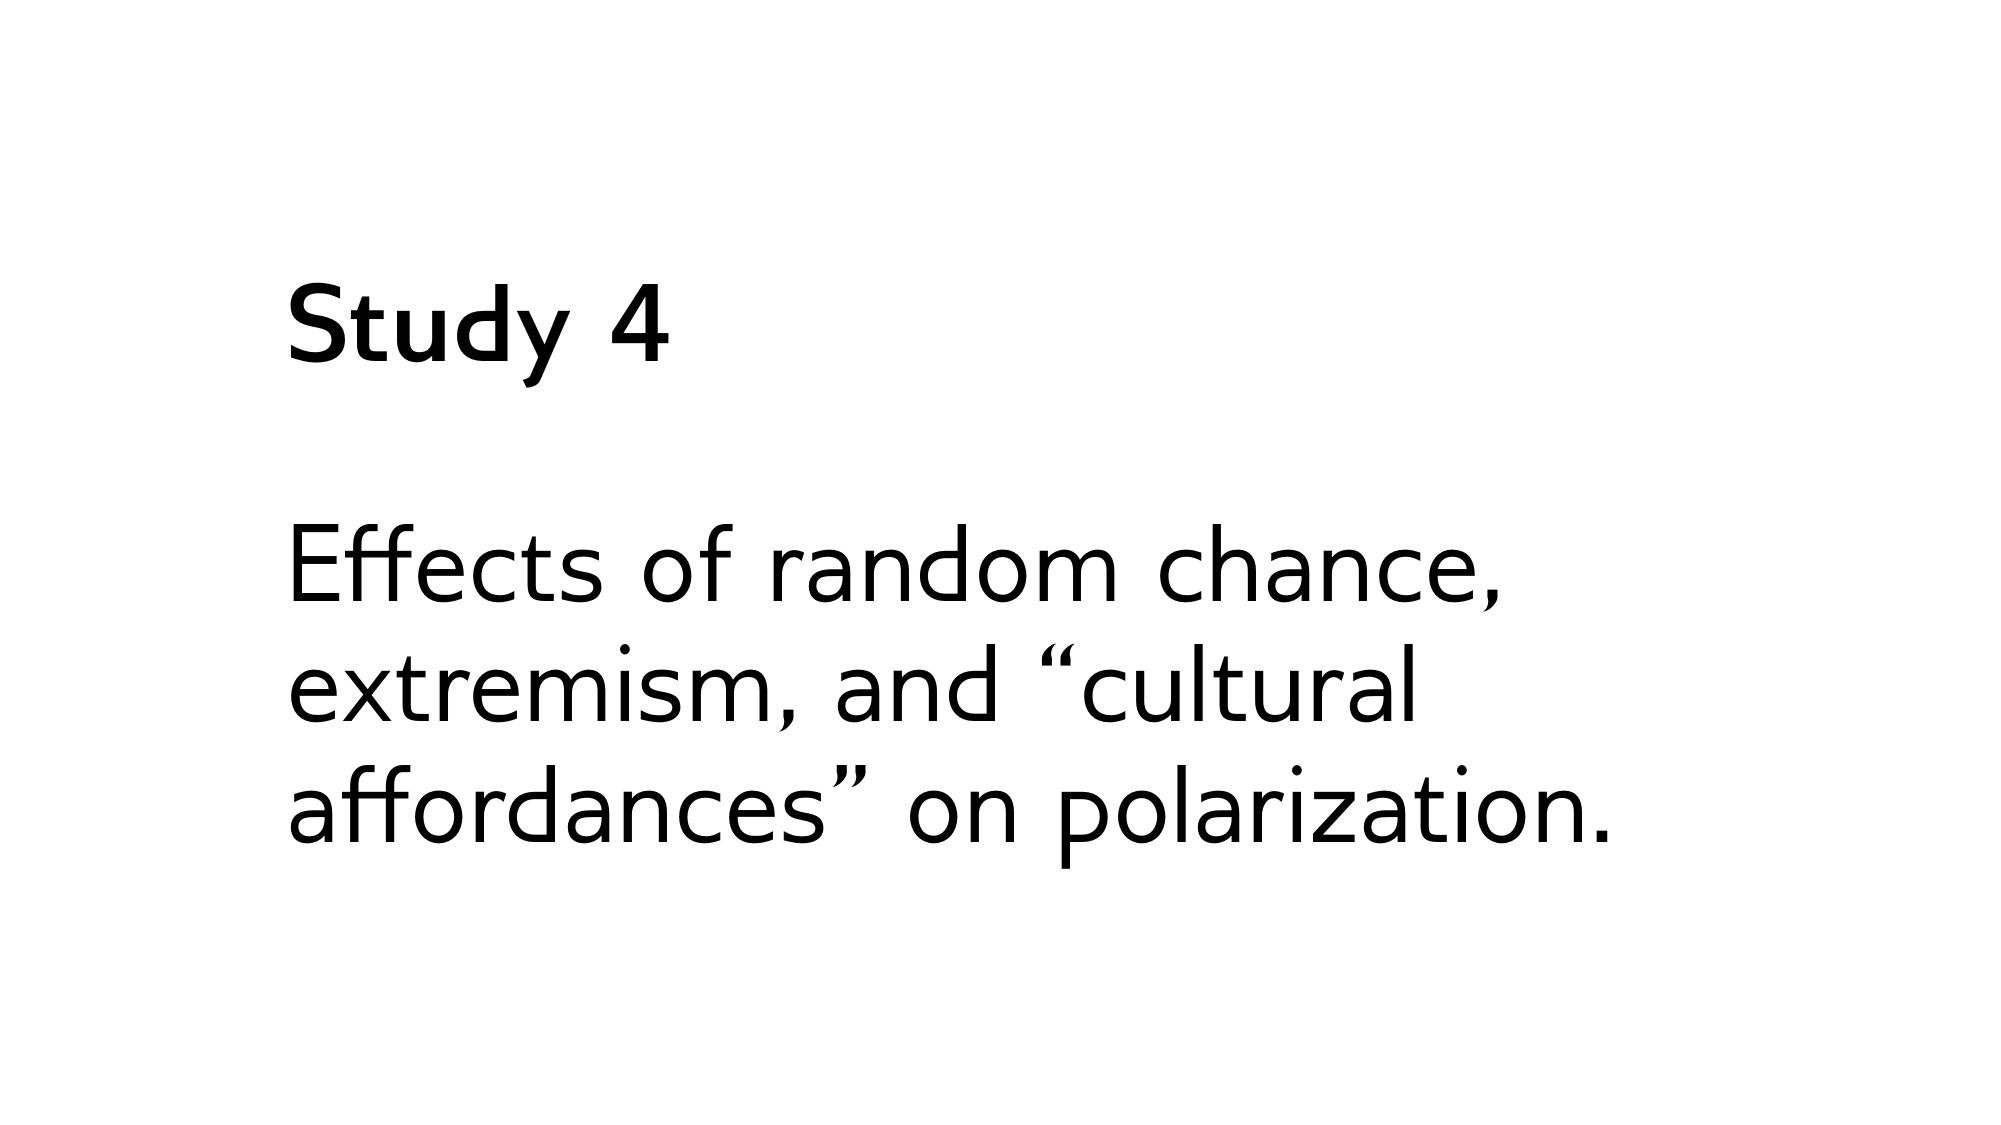

# Study 4 Effects of random chance, extremism, and “cultural affordances” on polarization.